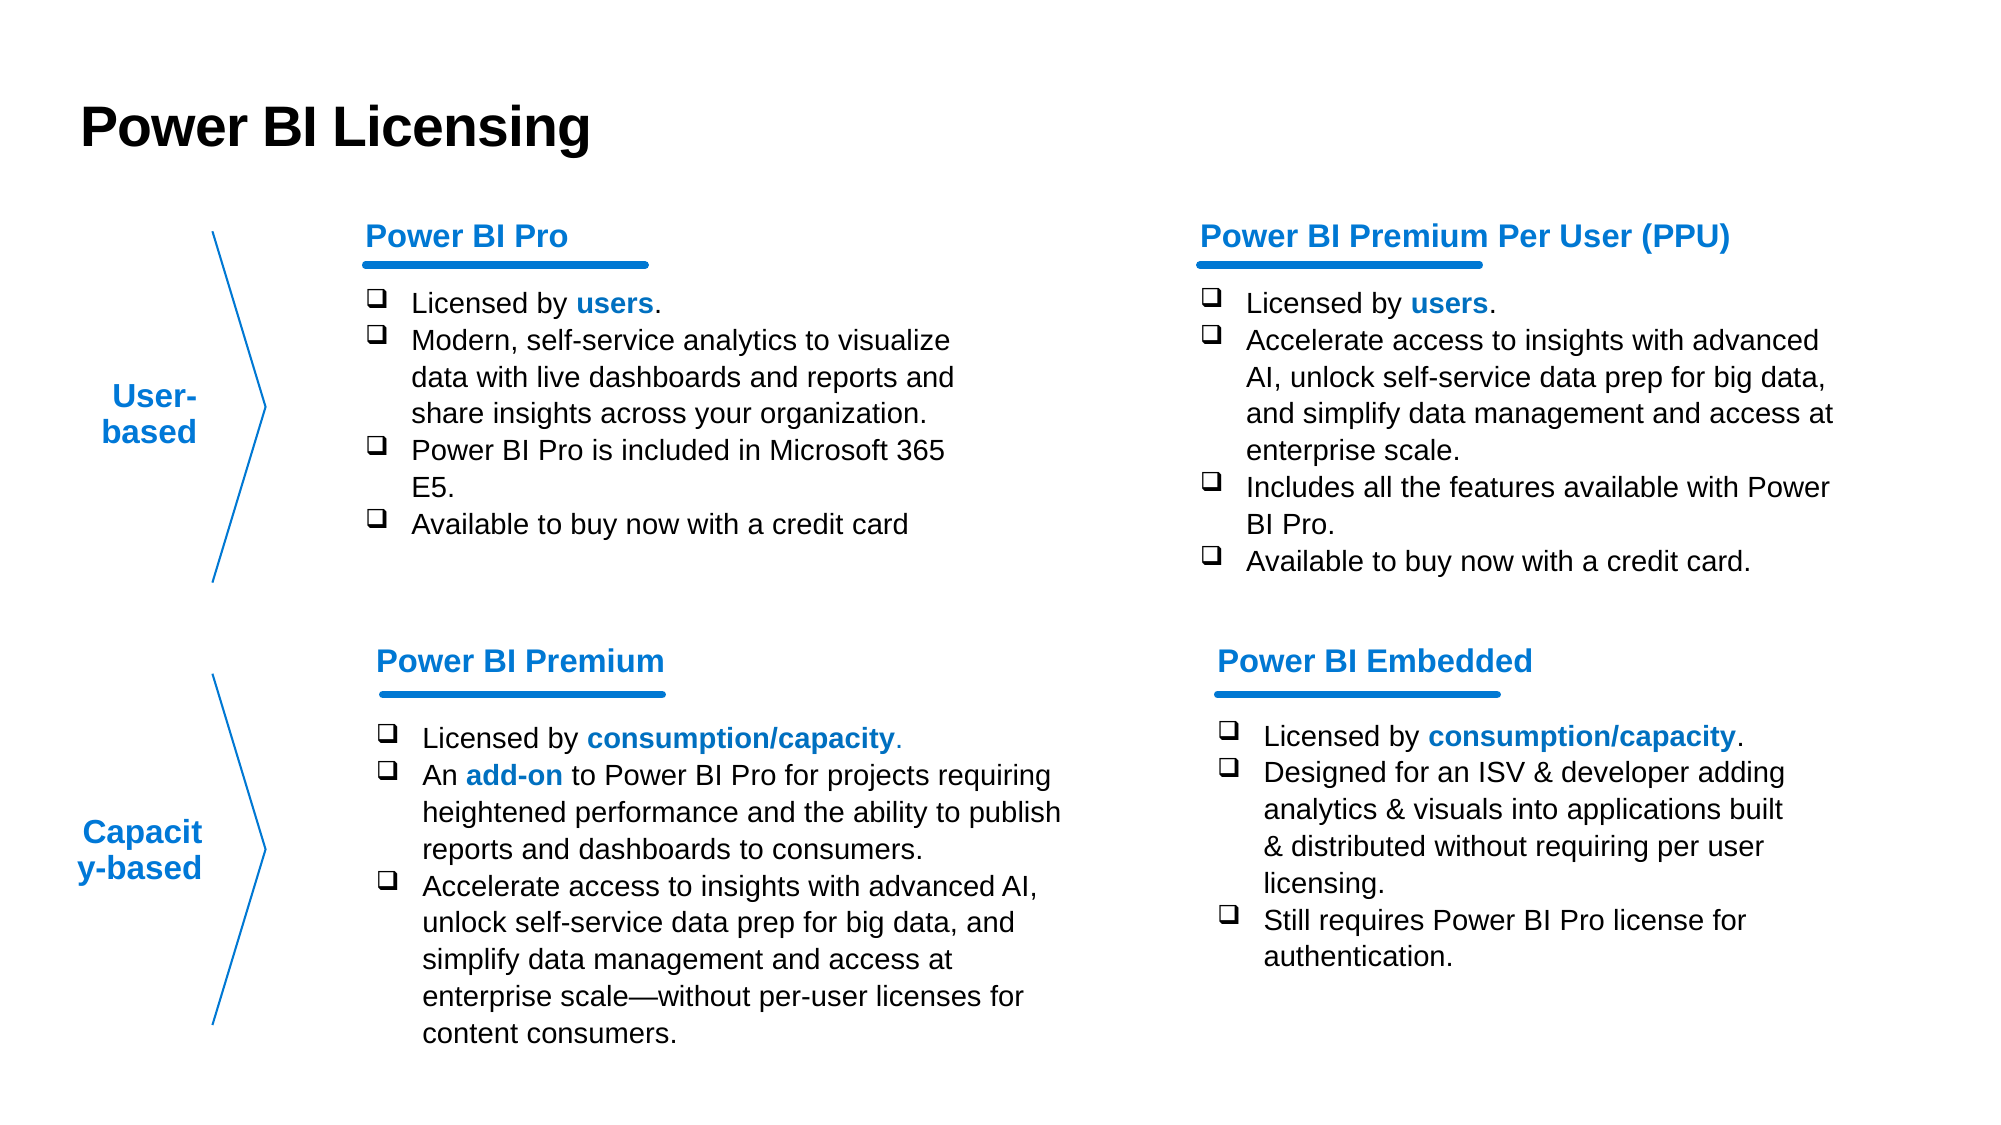

# Power BI Licensing
Power BI Pro
Power BI Premium Per User (PPU)

Licensed by users.
Modern, self-service analytics to visualize data with live dashboards and reports and share insights across your organization.
Power BI Pro is included in Microsoft 365 E5.
Available to buy now with a credit card
Licensed by users.
Accelerate access to insights with advanced AI, unlock self-service data prep for big data, and simplify data management and access at enterprise scale.
Includes all the features available with Power BI Pro.
Available to buy now with a credit card.
User-based

Power BI Premium
Power BI Embedded

Licensed by consumption/capacity.
Designed for an ISV & developer adding analytics & visuals into applications built & distributed without requiring per user licensing.
Still requires Power BI Pro license for authentication.
Licensed by consumption/capacity.
An add-on to Power BI Pro for projects requiring heightened performance and the ability to publish reports and dashboards to consumers.
Accelerate access to insights with advanced AI, unlock self-service data prep for big data, and simplify data management and access at enterprise scale—without per-user licenses for content consumers.
Capacity-based